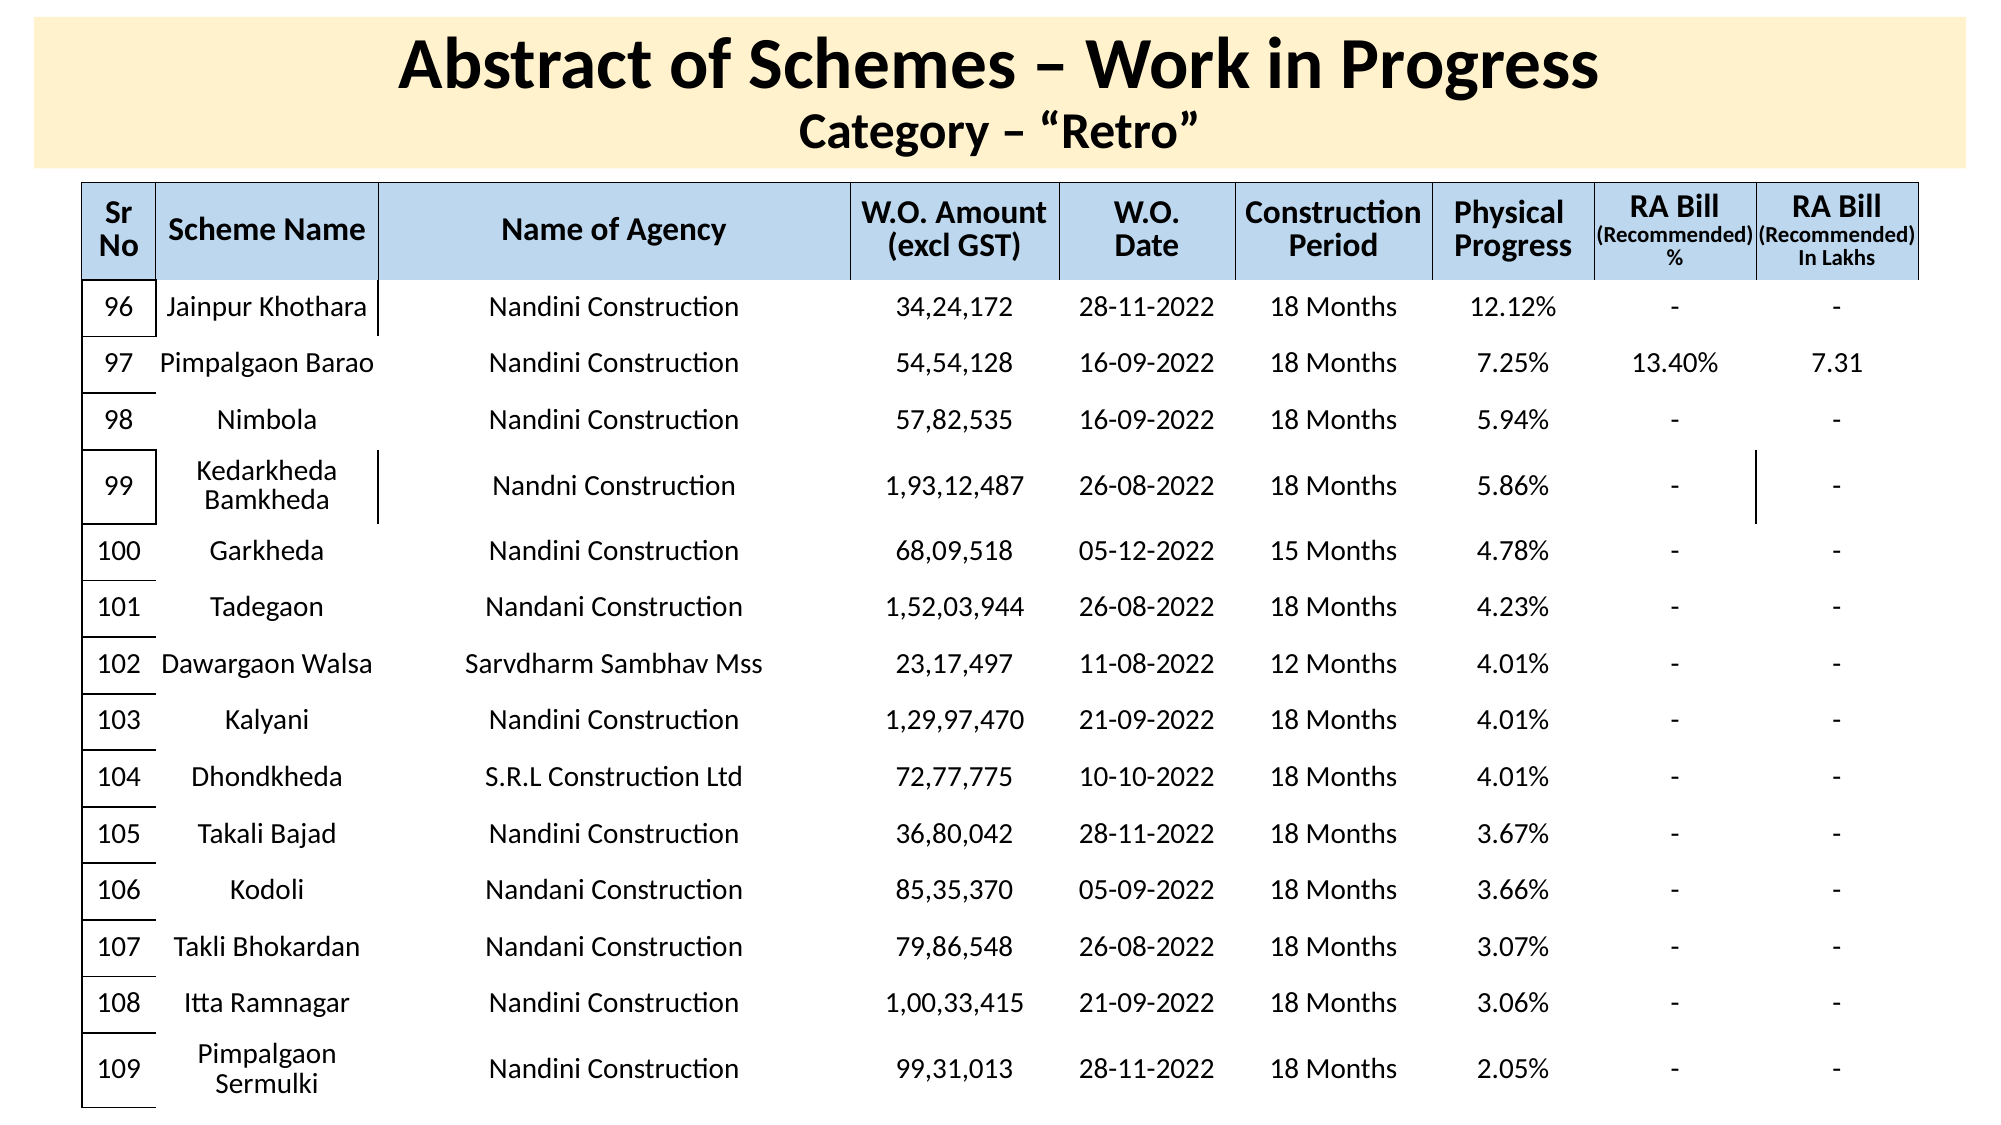

# Abstract of Schemes – Work in Progress Category – “Retro”
| Sr No | Scheme Name | Name of Agency | W.O. Amount (excl GST) | W.O. Date | Construction Period | Physical Progress | RA Bill (Recommended) % | RA Bill (Recommended) In Lakhs |
| --- | --- | --- | --- | --- | --- | --- | --- | --- |
| 96 | Jainpur Khothara | Nandini Construction | 34,24,172 | 28-11-2022 | 18 Months | 12.12% | - | - |
| --- | --- | --- | --- | --- | --- | --- | --- | --- |
| 97 | Pimpalgaon Barao | Nandini Construction | 54,54,128 | 16-09-2022 | 18 Months | 7.25% | 13.40% | 7.31 |
| 98 | Nimbola | Nandini Construction | 57,82,535 | 16-09-2022 | 18 Months | 5.94% | - | - |
| 99 | Kedarkheda Bamkheda | Nandni Construction | 1,93,12,487 | 26-08-2022 | 18 Months | 5.86% | - | - |
| 100 | Garkheda | Nandini Construction | 68,09,518 | 05-12-2022 | 15 Months | 4.78% | - | - |
| 101 | Tadegaon | Nandani Construction | 1,52,03,944 | 26-08-2022 | 18 Months | 4.23% | - | - |
| 102 | Dawargaon Walsa | Sarvdharm Sambhav Mss | 23,17,497 | 11-08-2022 | 12 Months | 4.01% | - | - |
| 103 | Kalyani | Nandini Construction | 1,29,97,470 | 21-09-2022 | 18 Months | 4.01% | - | - |
| 104 | Dhondkheda | S.R.L Construction Ltd | 72,77,775 | 10-10-2022 | 18 Months | 4.01% | - | - |
| 105 | Takali Bajad | Nandini Construction | 36,80,042 | 28-11-2022 | 18 Months | 3.67% | - | - |
| 106 | Kodoli | Nandani Construction | 85,35,370 | 05-09-2022 | 18 Months | 3.66% | - | - |
| 107 | Takli Bhokardan | Nandani Construction | 79,86,548 | 26-08-2022 | 18 Months | 3.07% | - | - |
| 108 | Itta Ramnagar | Nandini Construction | 1,00,33,415 | 21-09-2022 | 18 Months | 3.06% | - | - |
| 109 | Pimpalgaon Sermulki | Nandini Construction | 99,31,013 | 28-11-2022 | 18 Months | 2.05% | - | - |